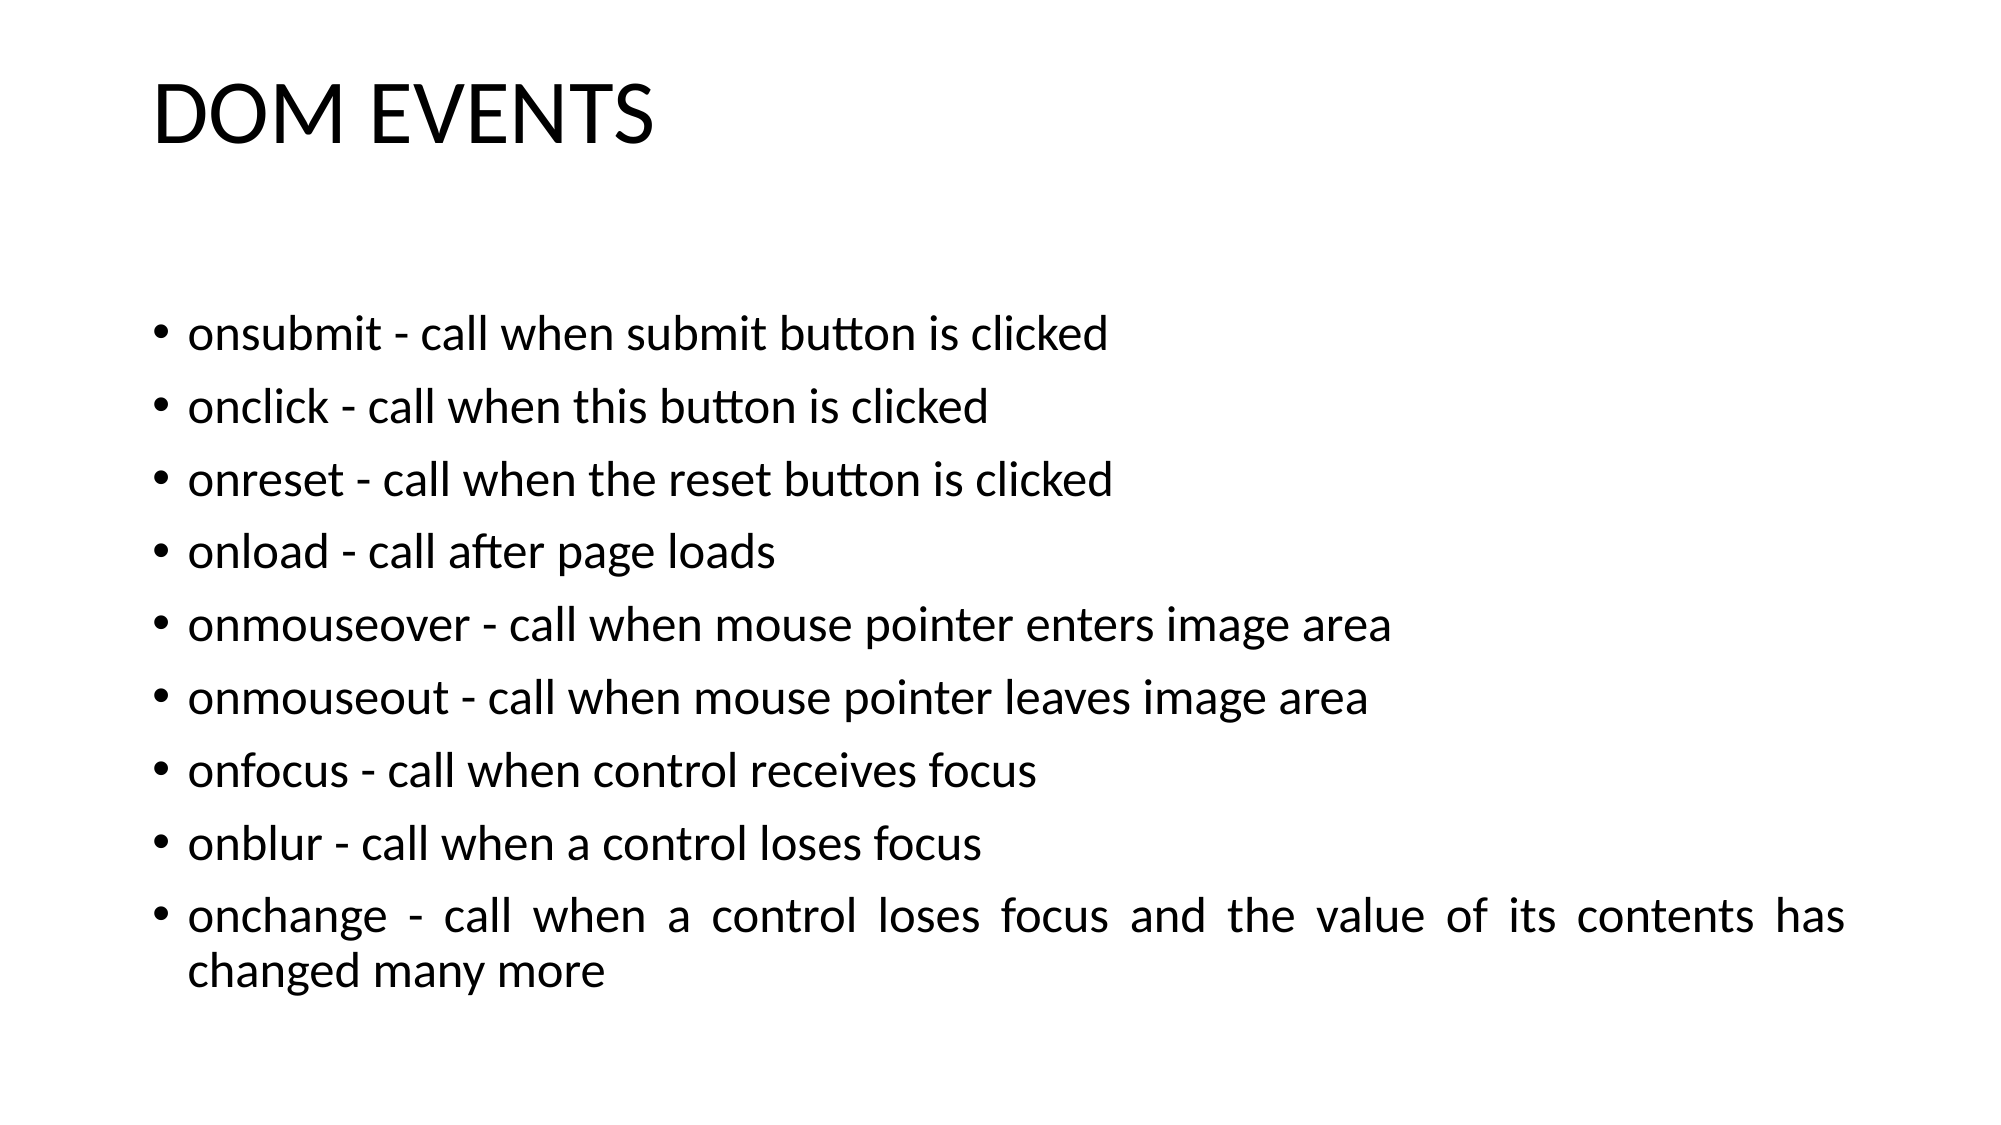

# DOM EVENTS
onsubmit - call when submit button is clicked
onclick - call when this button is clicked
onreset - call when the reset button is clicked
onload - call after page loads
onmouseover - call when mouse pointer enters image area
onmouseout - call when mouse pointer leaves image area
onfocus - call when control receives focus
onblur - call when a control loses focus
onchange - call when a control loses focus and the value of its contents has changed many more